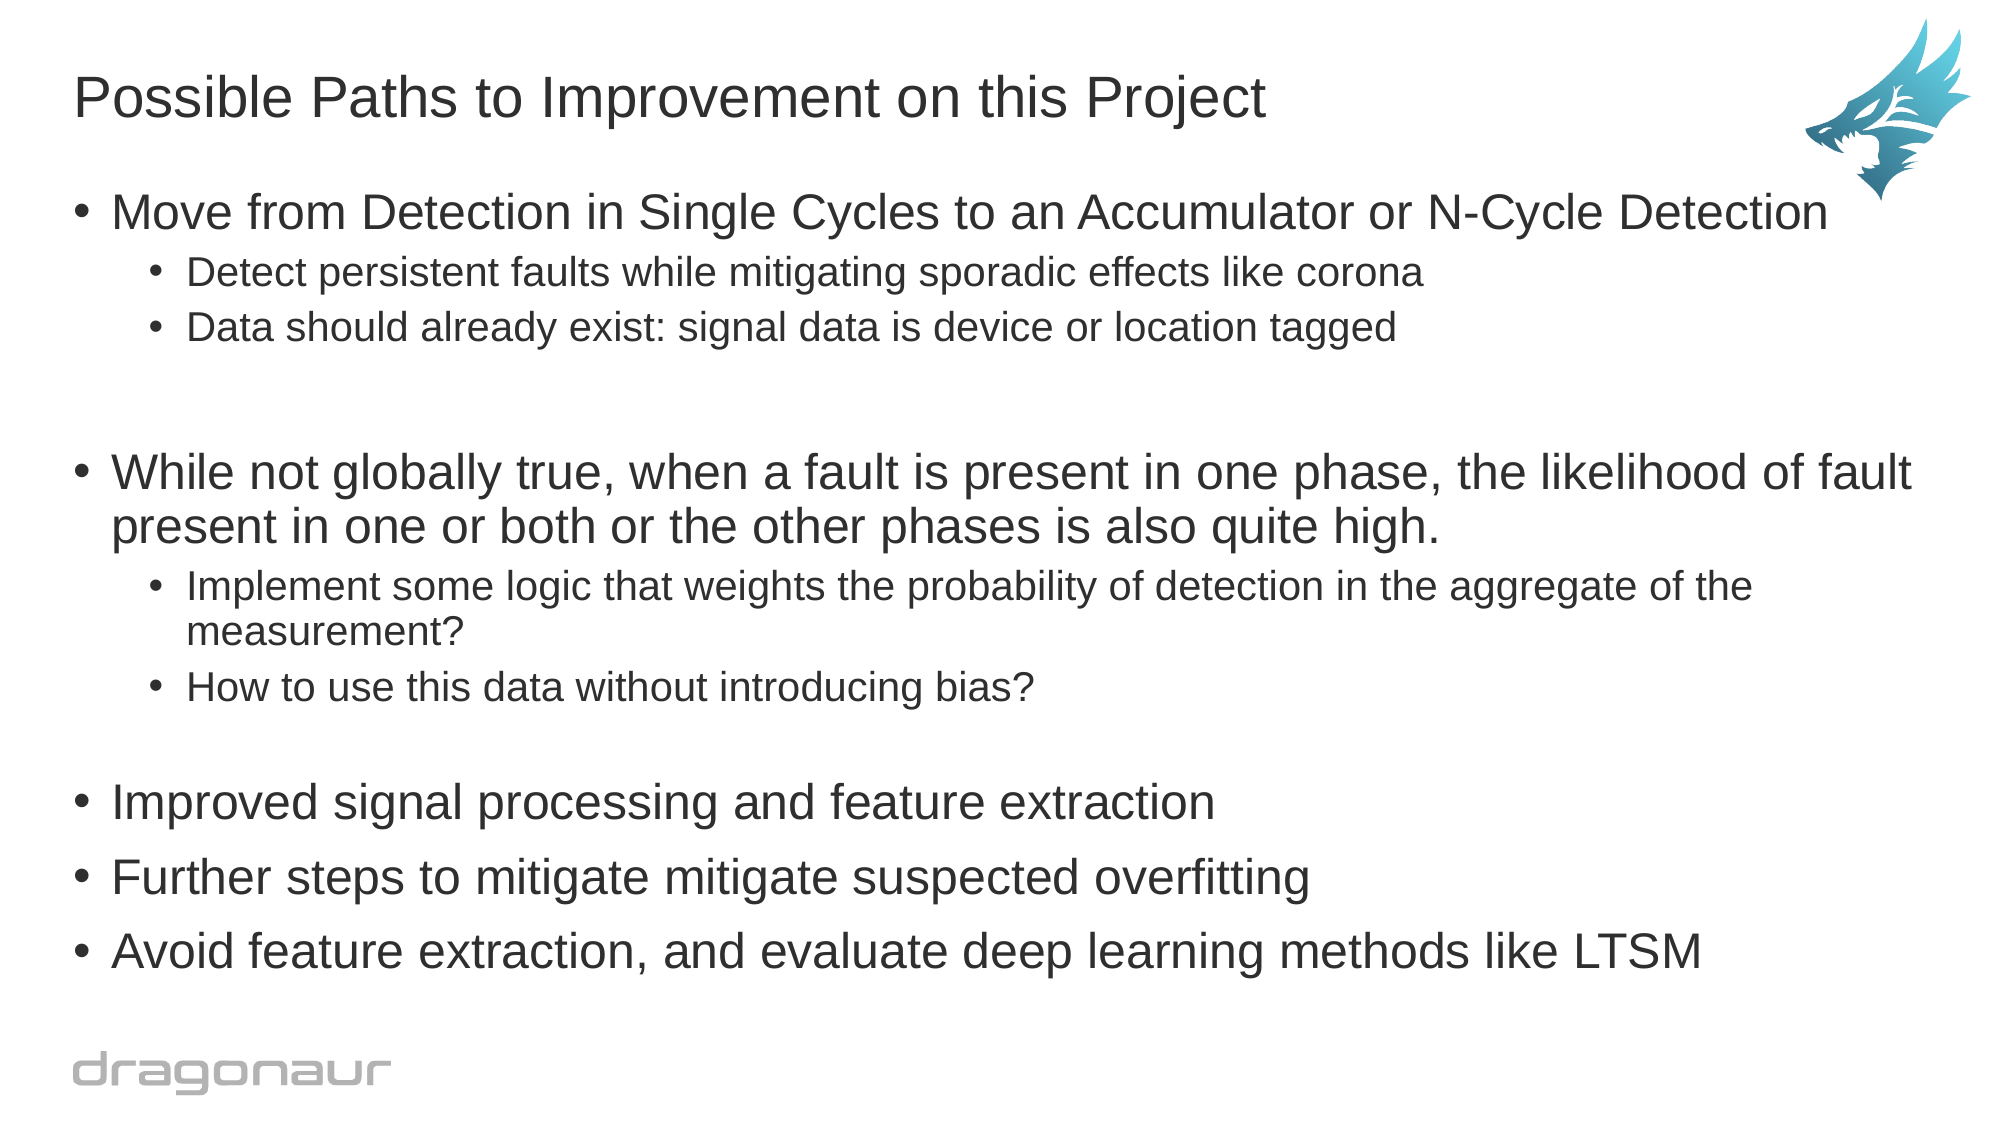

# Possible Paths to Improvement on this Project
Move from Detection in Single Cycles to an Accumulator or N-Cycle Detection
Detect persistent faults while mitigating sporadic effects like corona
Data should already exist: signal data is device or location tagged

While not globally true, when a fault is present in one phase, the likelihood of fault present in one or both or the other phases is also quite high.
Implement some logic that weights the probability of detection in the aggregate of the measurement?
How to use this data without introducing bias?
Improved signal processing and feature extraction
Further steps to mitigate mitigate suspected overfitting
Avoid feature extraction, and evaluate deep learning methods like LTSM